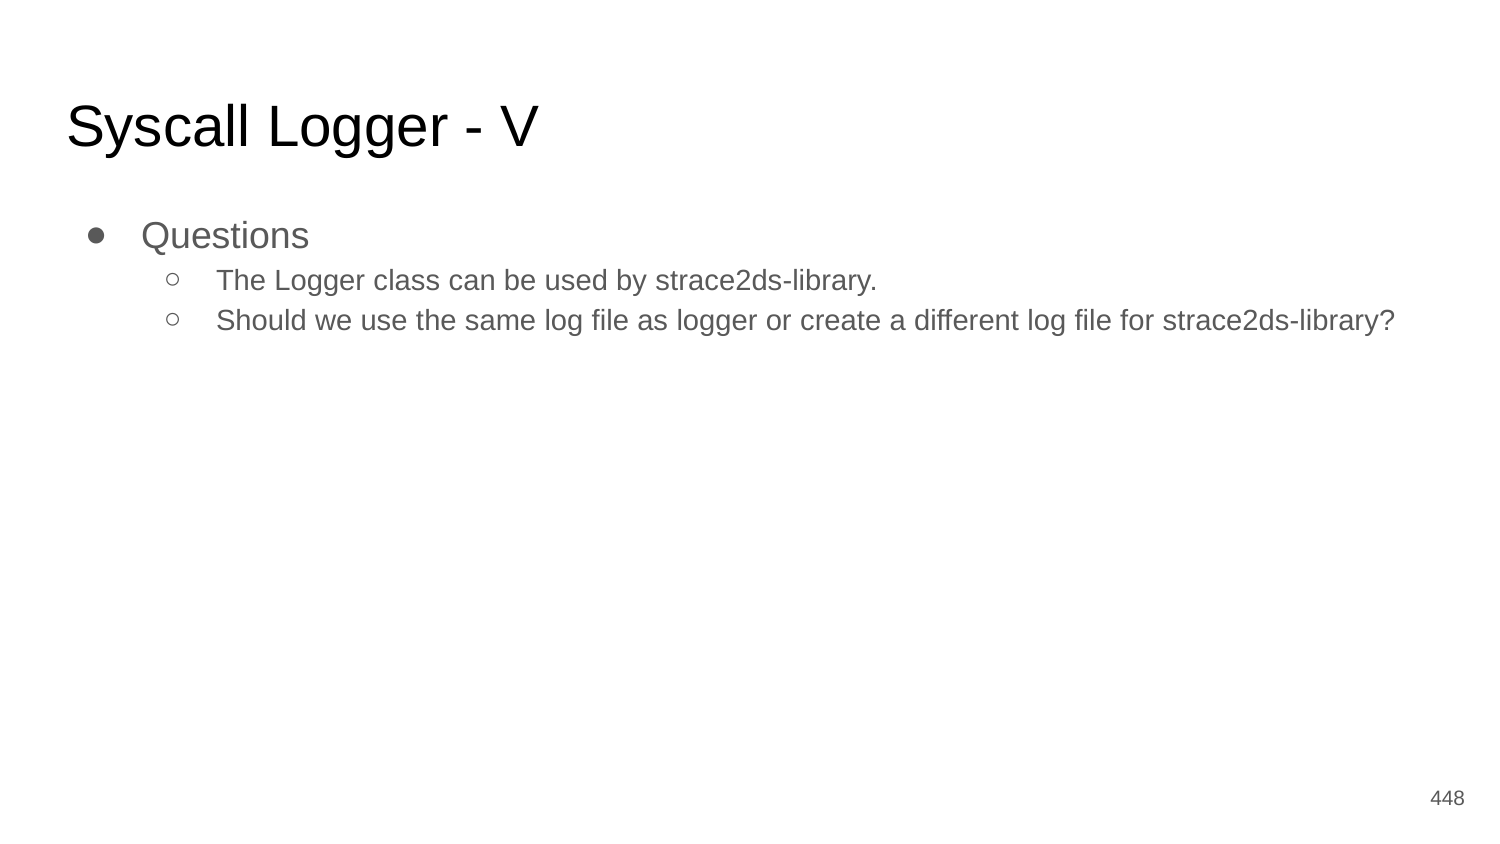

# Syscall Logger - V
Questions
The Logger class can be used by strace2ds-library.
Should we use the same log file as logger or create a different log file for strace2ds-library?
448